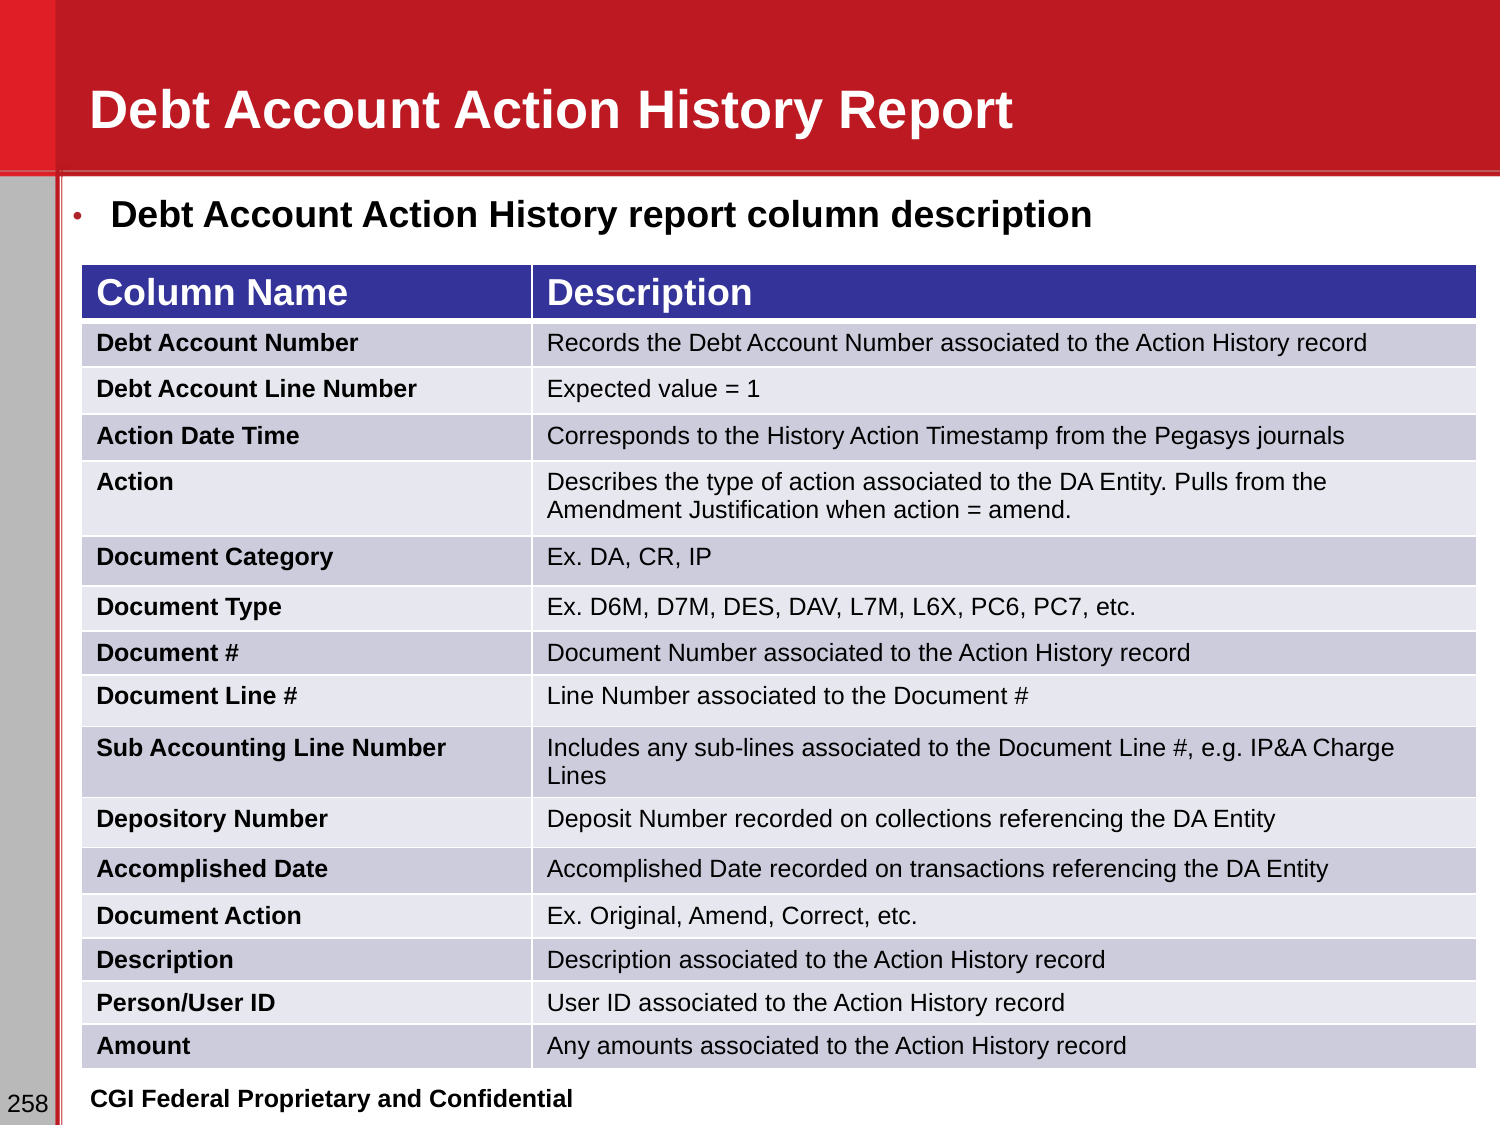

# Debt Account Action History Report
Debt Account Action History report column description
| Column Name | Description |
| --- | --- |
| Debt Account Number | Records the Debt Account Number associated to the Action History record |
| Debt Account Line Number | Expected value = 1 |
| Action Date Time | Corresponds to the History Action Timestamp from the Pegasys journals |
| Action | Describes the type of action associated to the DA Entity. Pulls from the Amendment Justification when action = amend. |
| Document Category | Ex. DA, CR, IP |
| Document Type | Ex. D6M, D7M, DES, DAV, L7M, L6X, PC6, PC7, etc. |
| Document # | Document Number associated to the Action History record |
| Document Line # | Line Number associated to the Document # |
| Sub Accounting Line Number | Includes any sub-lines associated to the Document Line #, e.g. IP&A Charge Lines |
| Depository Number | Deposit Number recorded on collections referencing the DA Entity |
| Accomplished Date | Accomplished Date recorded on transactions referencing the DA Entity |
| Document Action | Ex. Original, Amend, Correct, etc. |
| Description | Description associated to the Action History record |
| Person/User ID | User ID associated to the Action History record |
| Amount | Any amounts associated to the Action History record |

258
CGI Federal Proprietary and Confidential